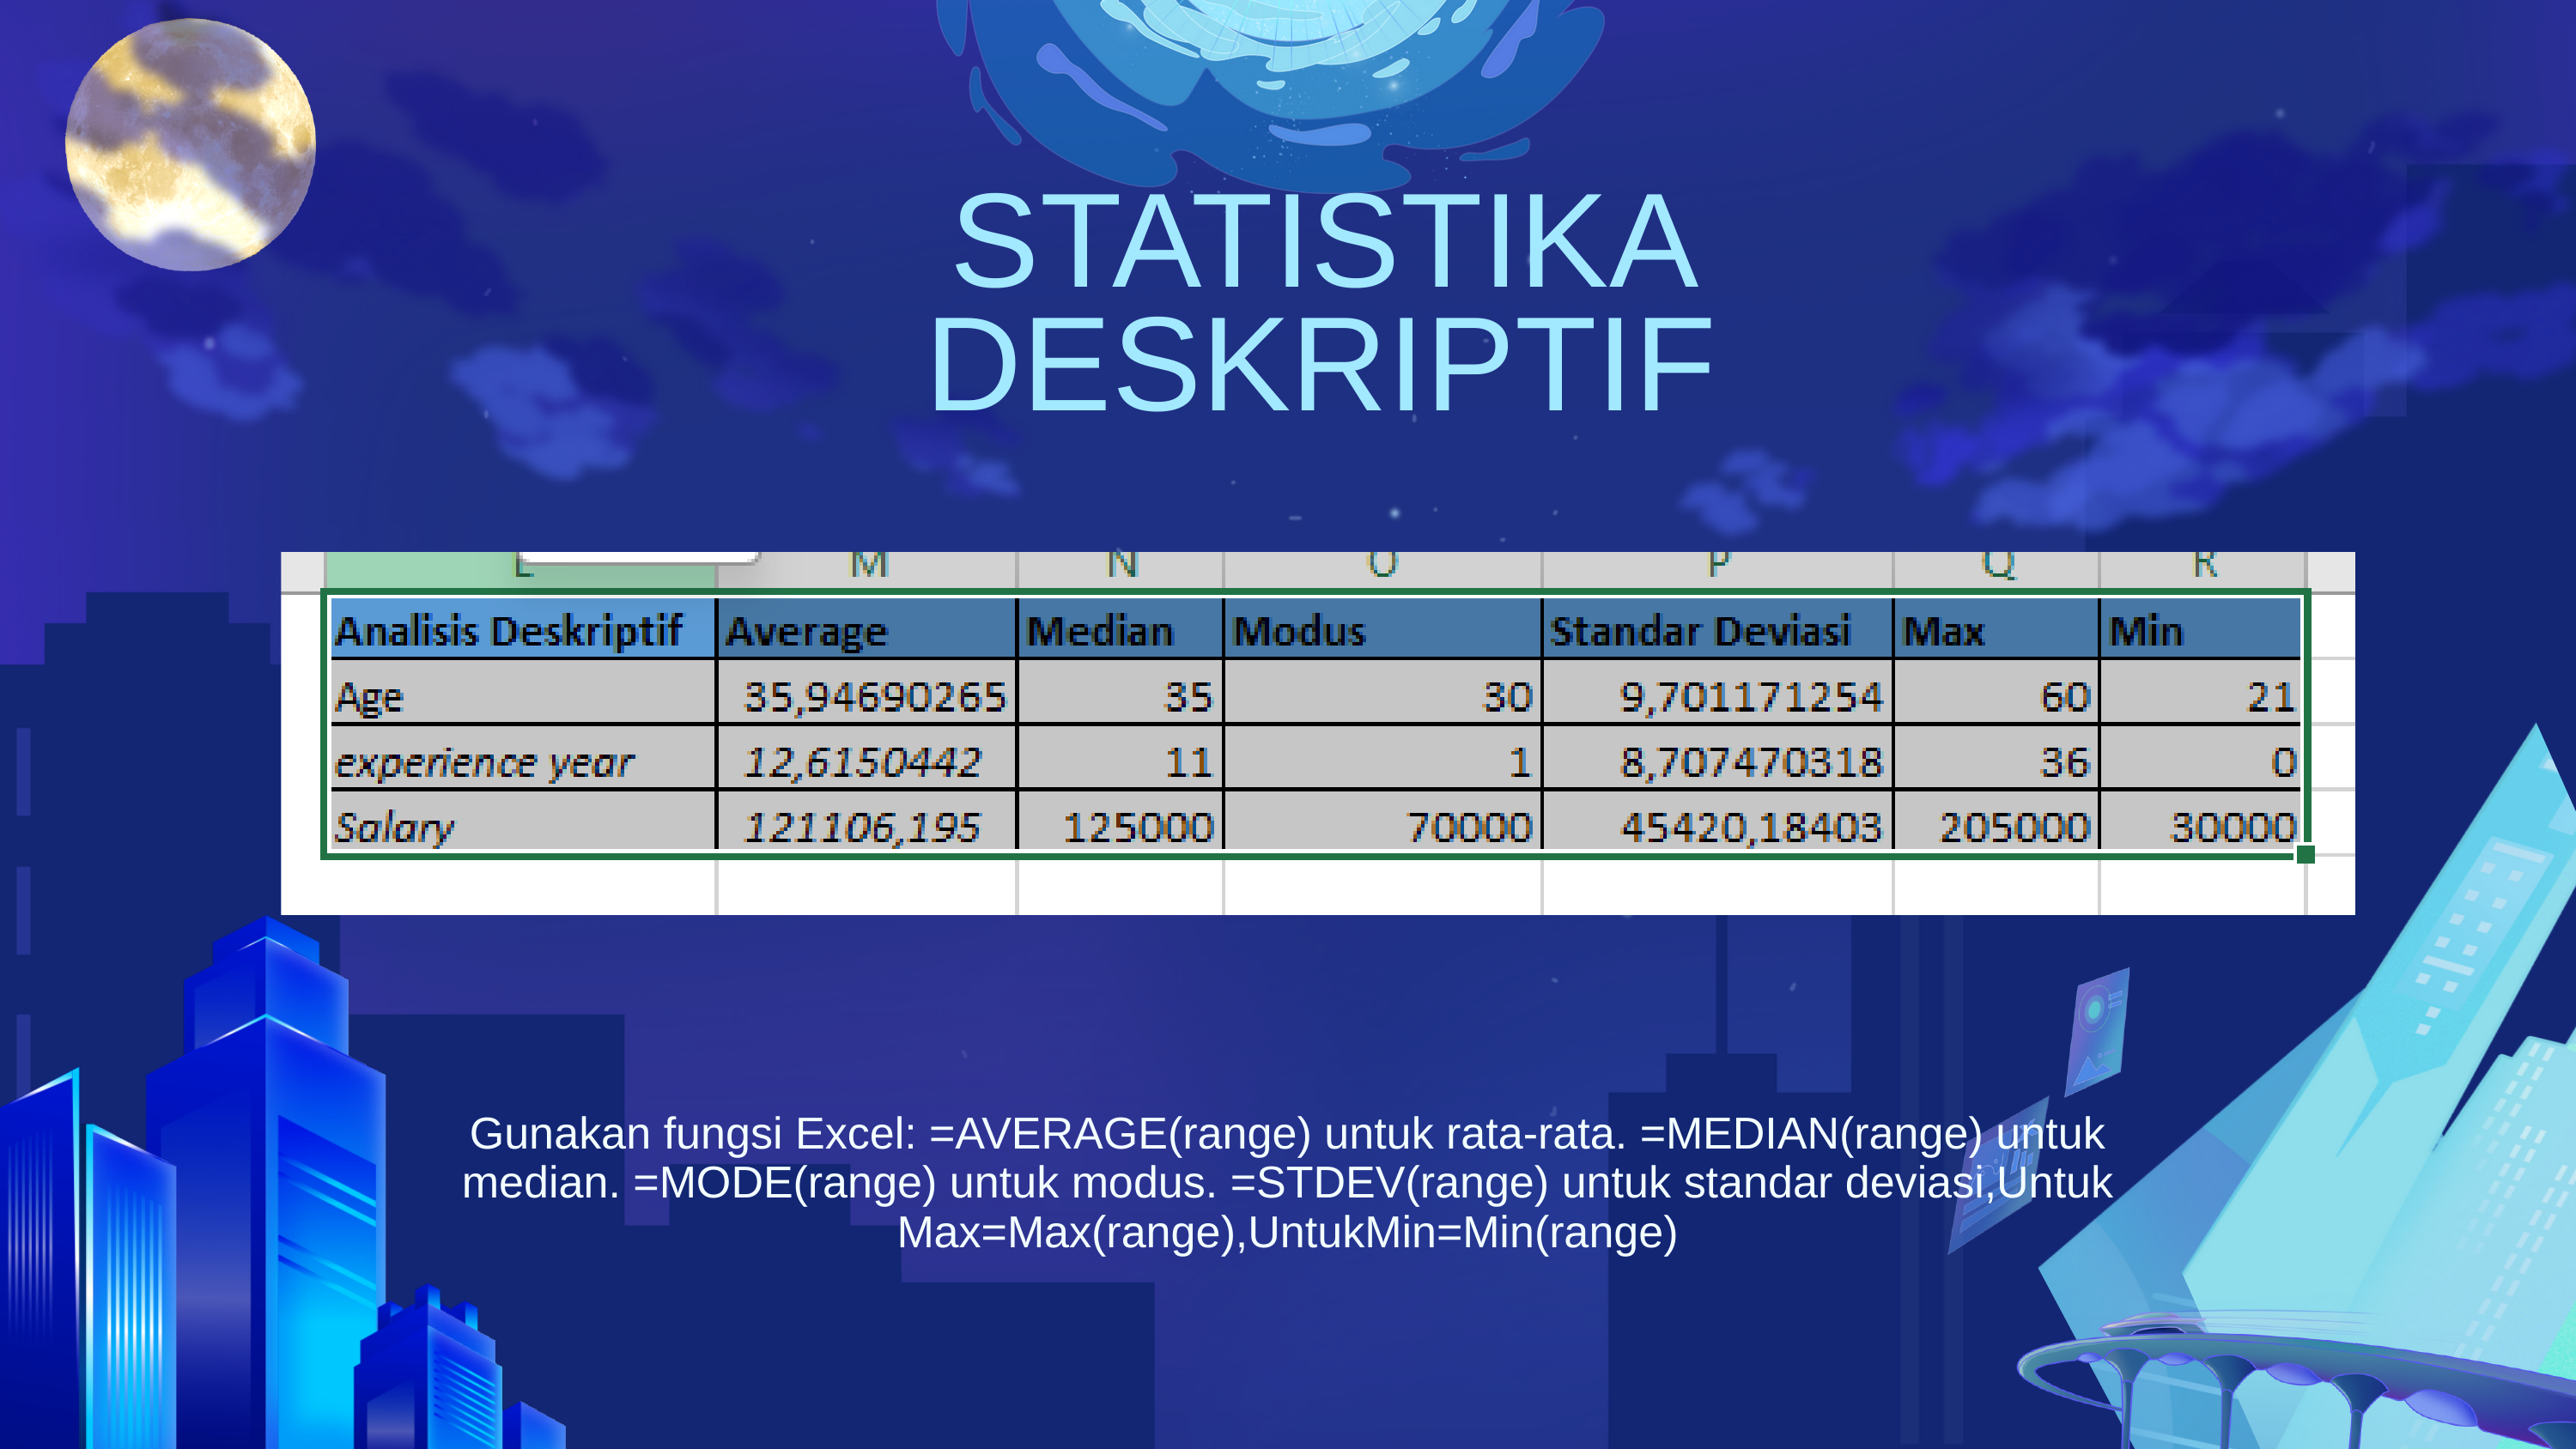

STATISTIKA DESKRIPTIF

Gunakan fungsi Excel: =AVERAGE(range) untuk rata-rata. =MEDIAN(range) untuk median. =MODE(range) untuk modus. =STDEV(range) untuk standar deviasi,Untuk Max=Max(range),UntukMin=Min(range)